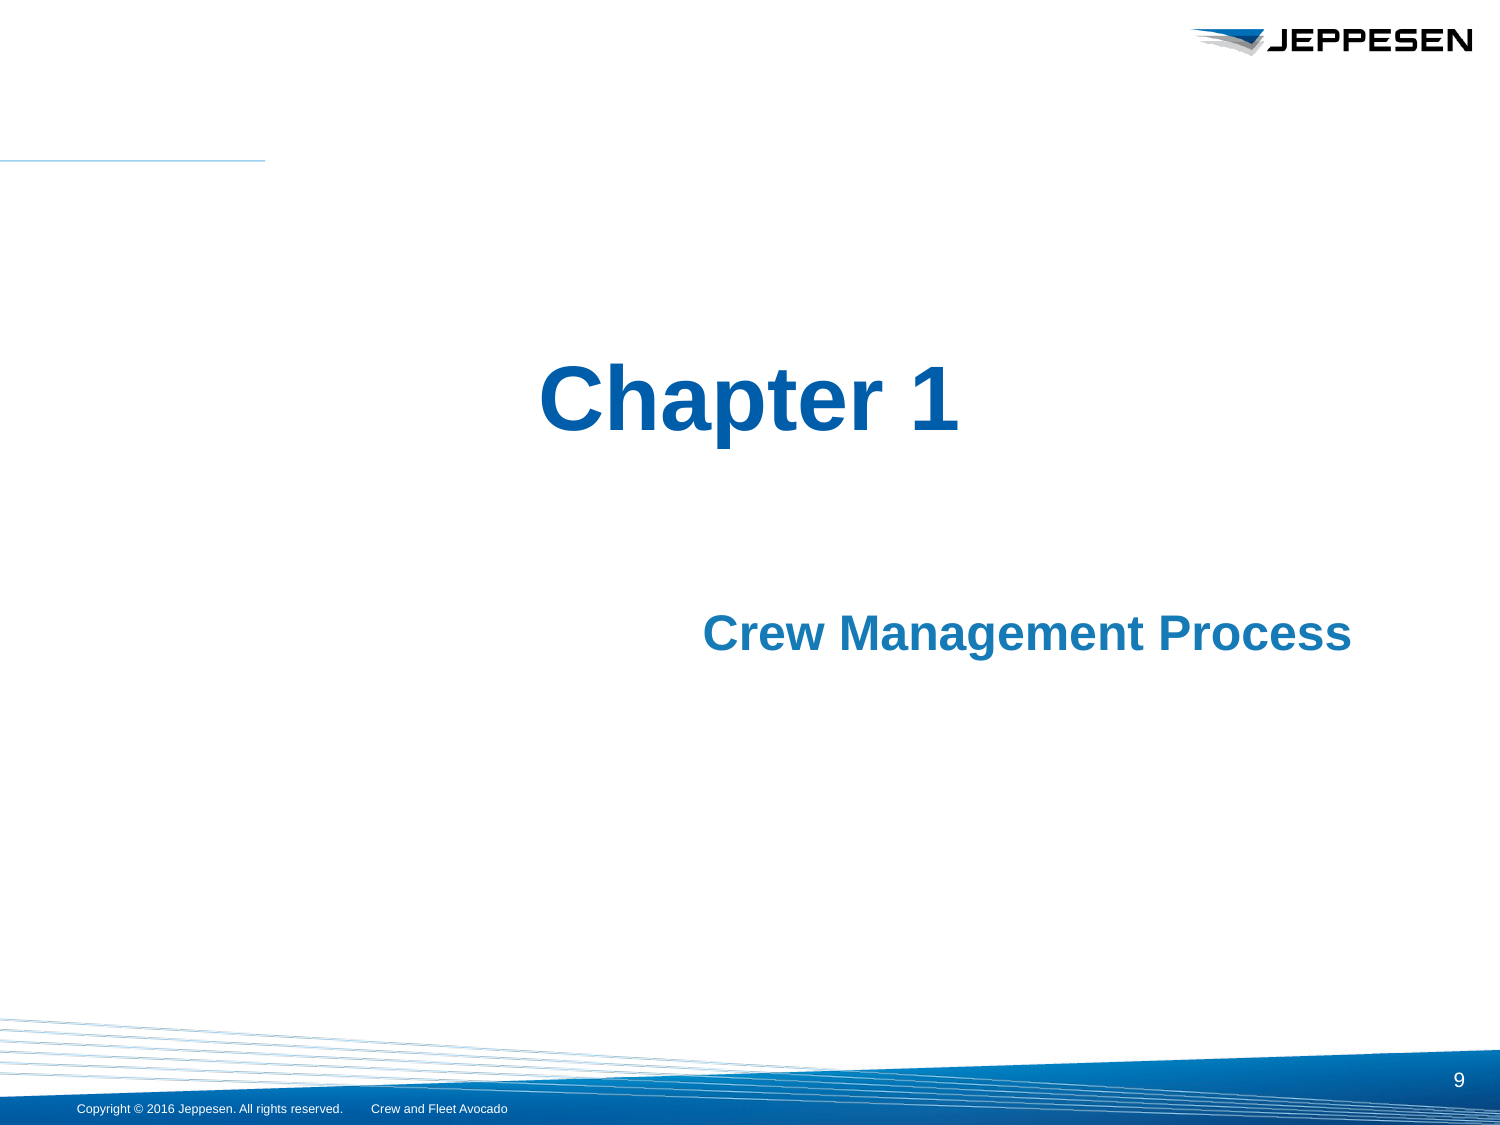

# Chapter 1
Crew Management Process
9